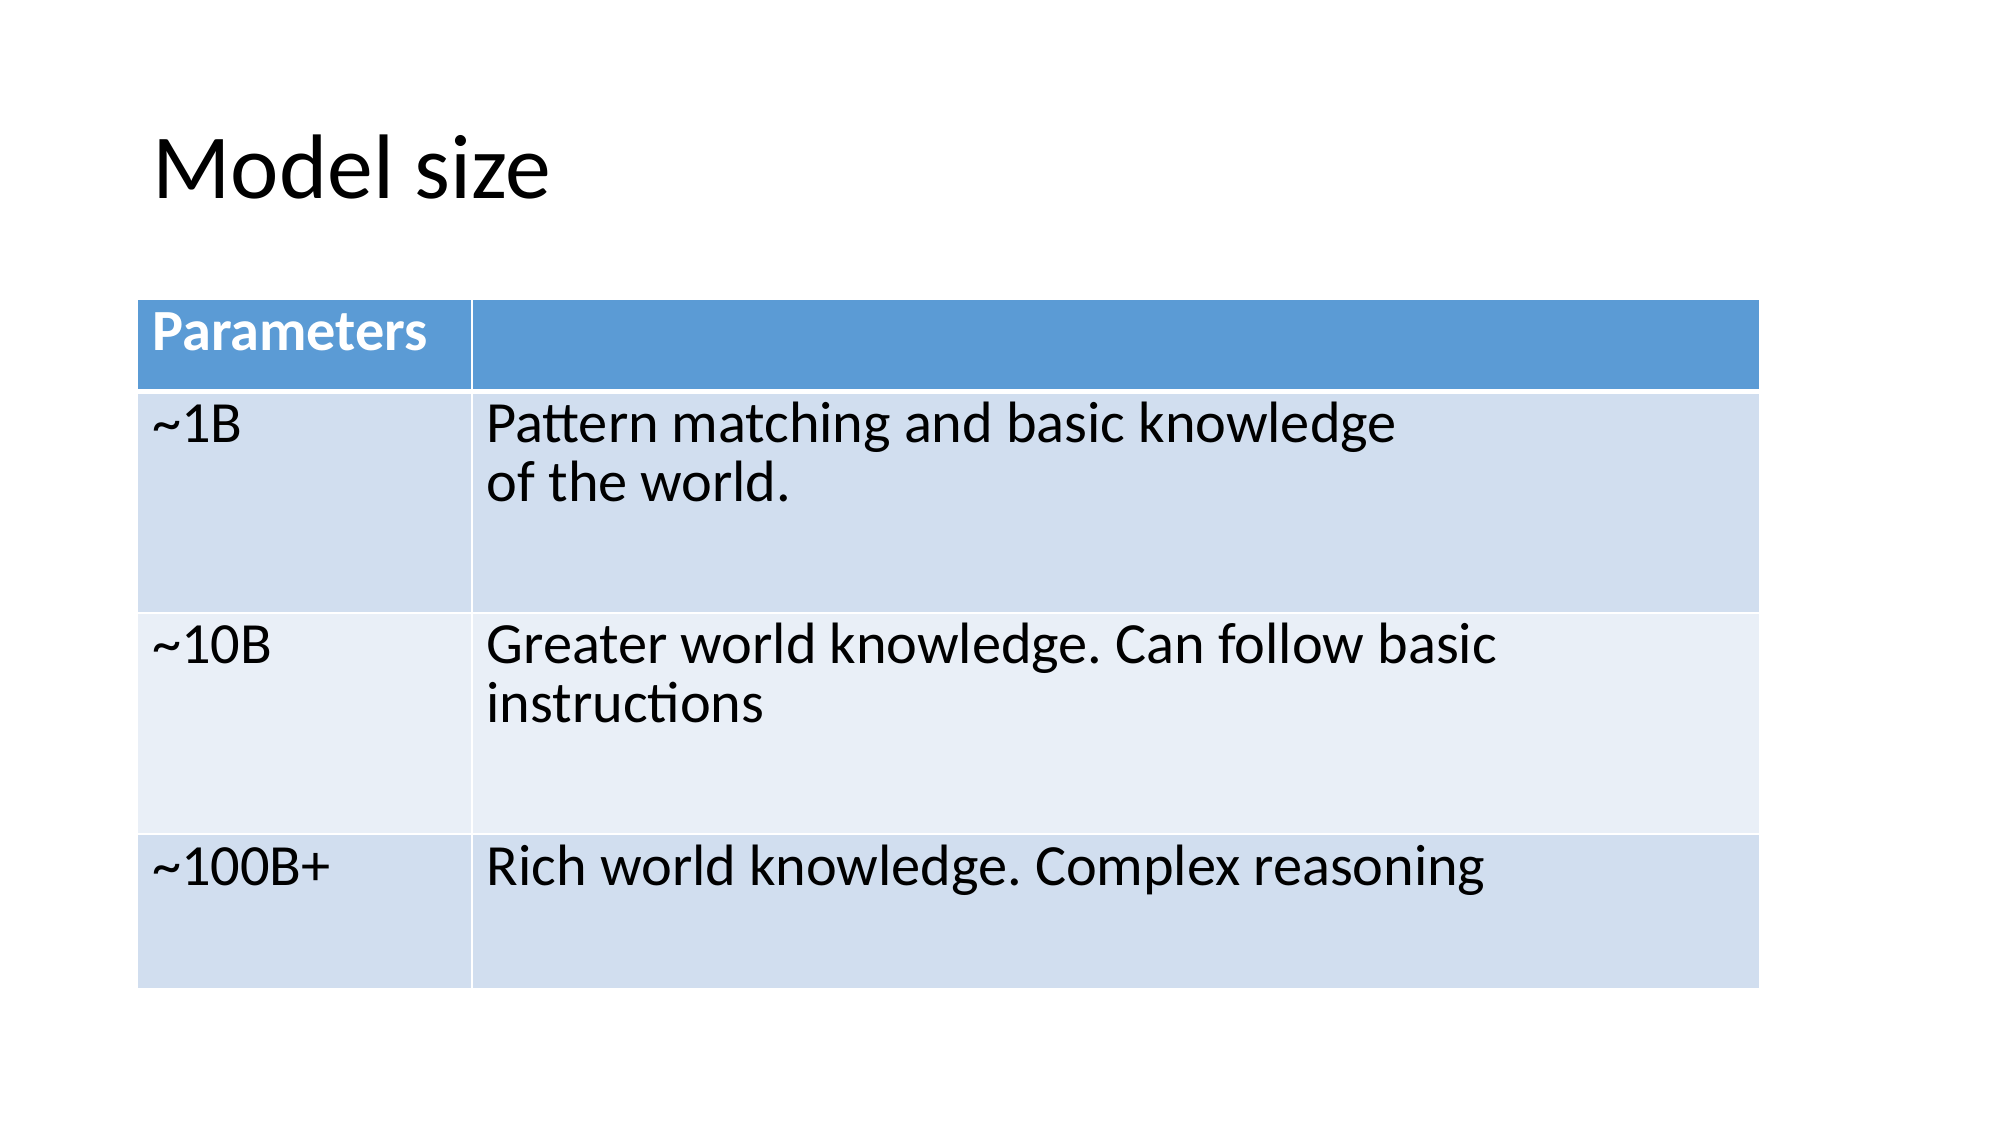

# Model size
| Parameters |  |
| --- | --- |
| ~1B | Pattern matching and basic knowledge of the world. |
| ~10B | Greater world knowledge. Can follow basic instructions |
| ~100B+ | Rich world knowledge. Complex reasoning |
44